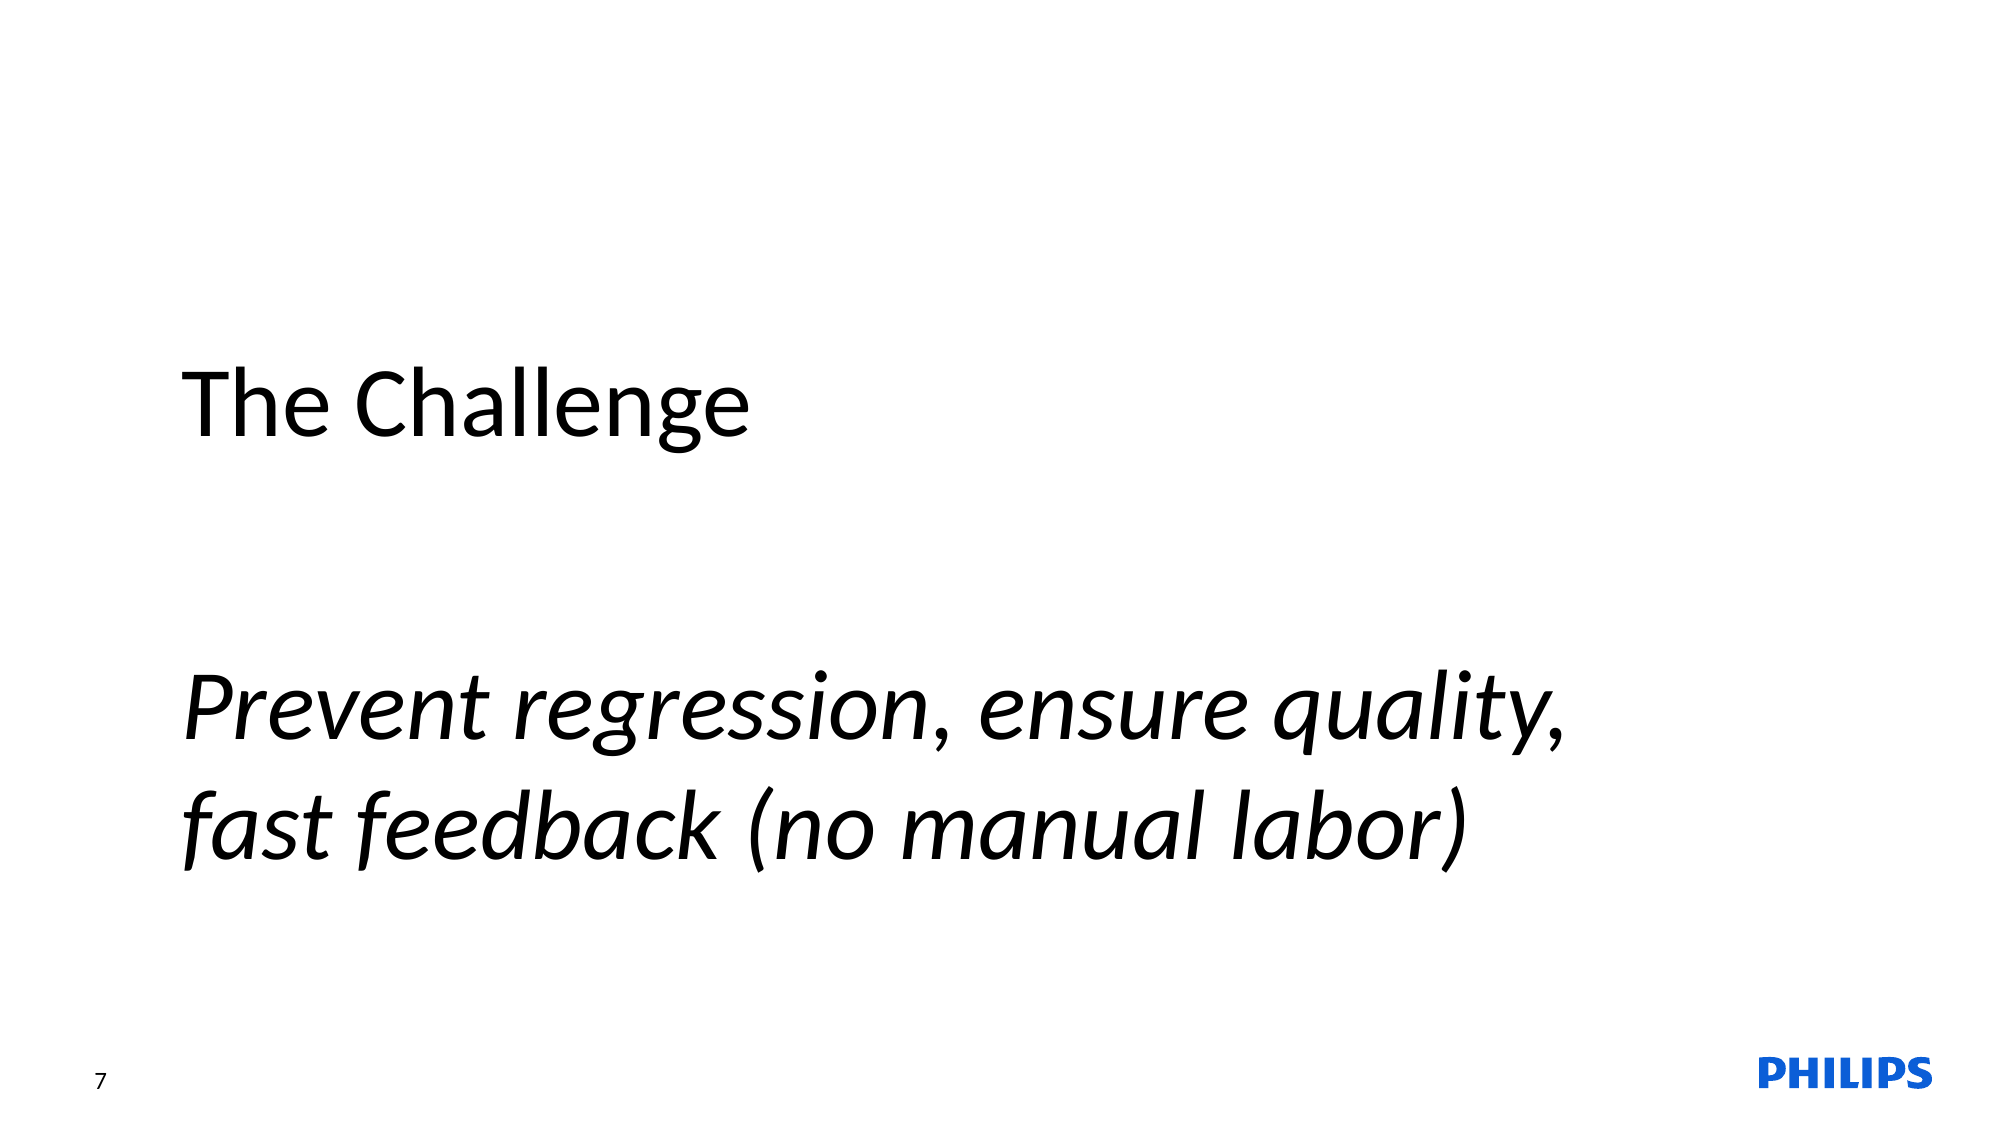

The Challenge
Prevent regression, ensure quality, fast feedback (no manual labor)